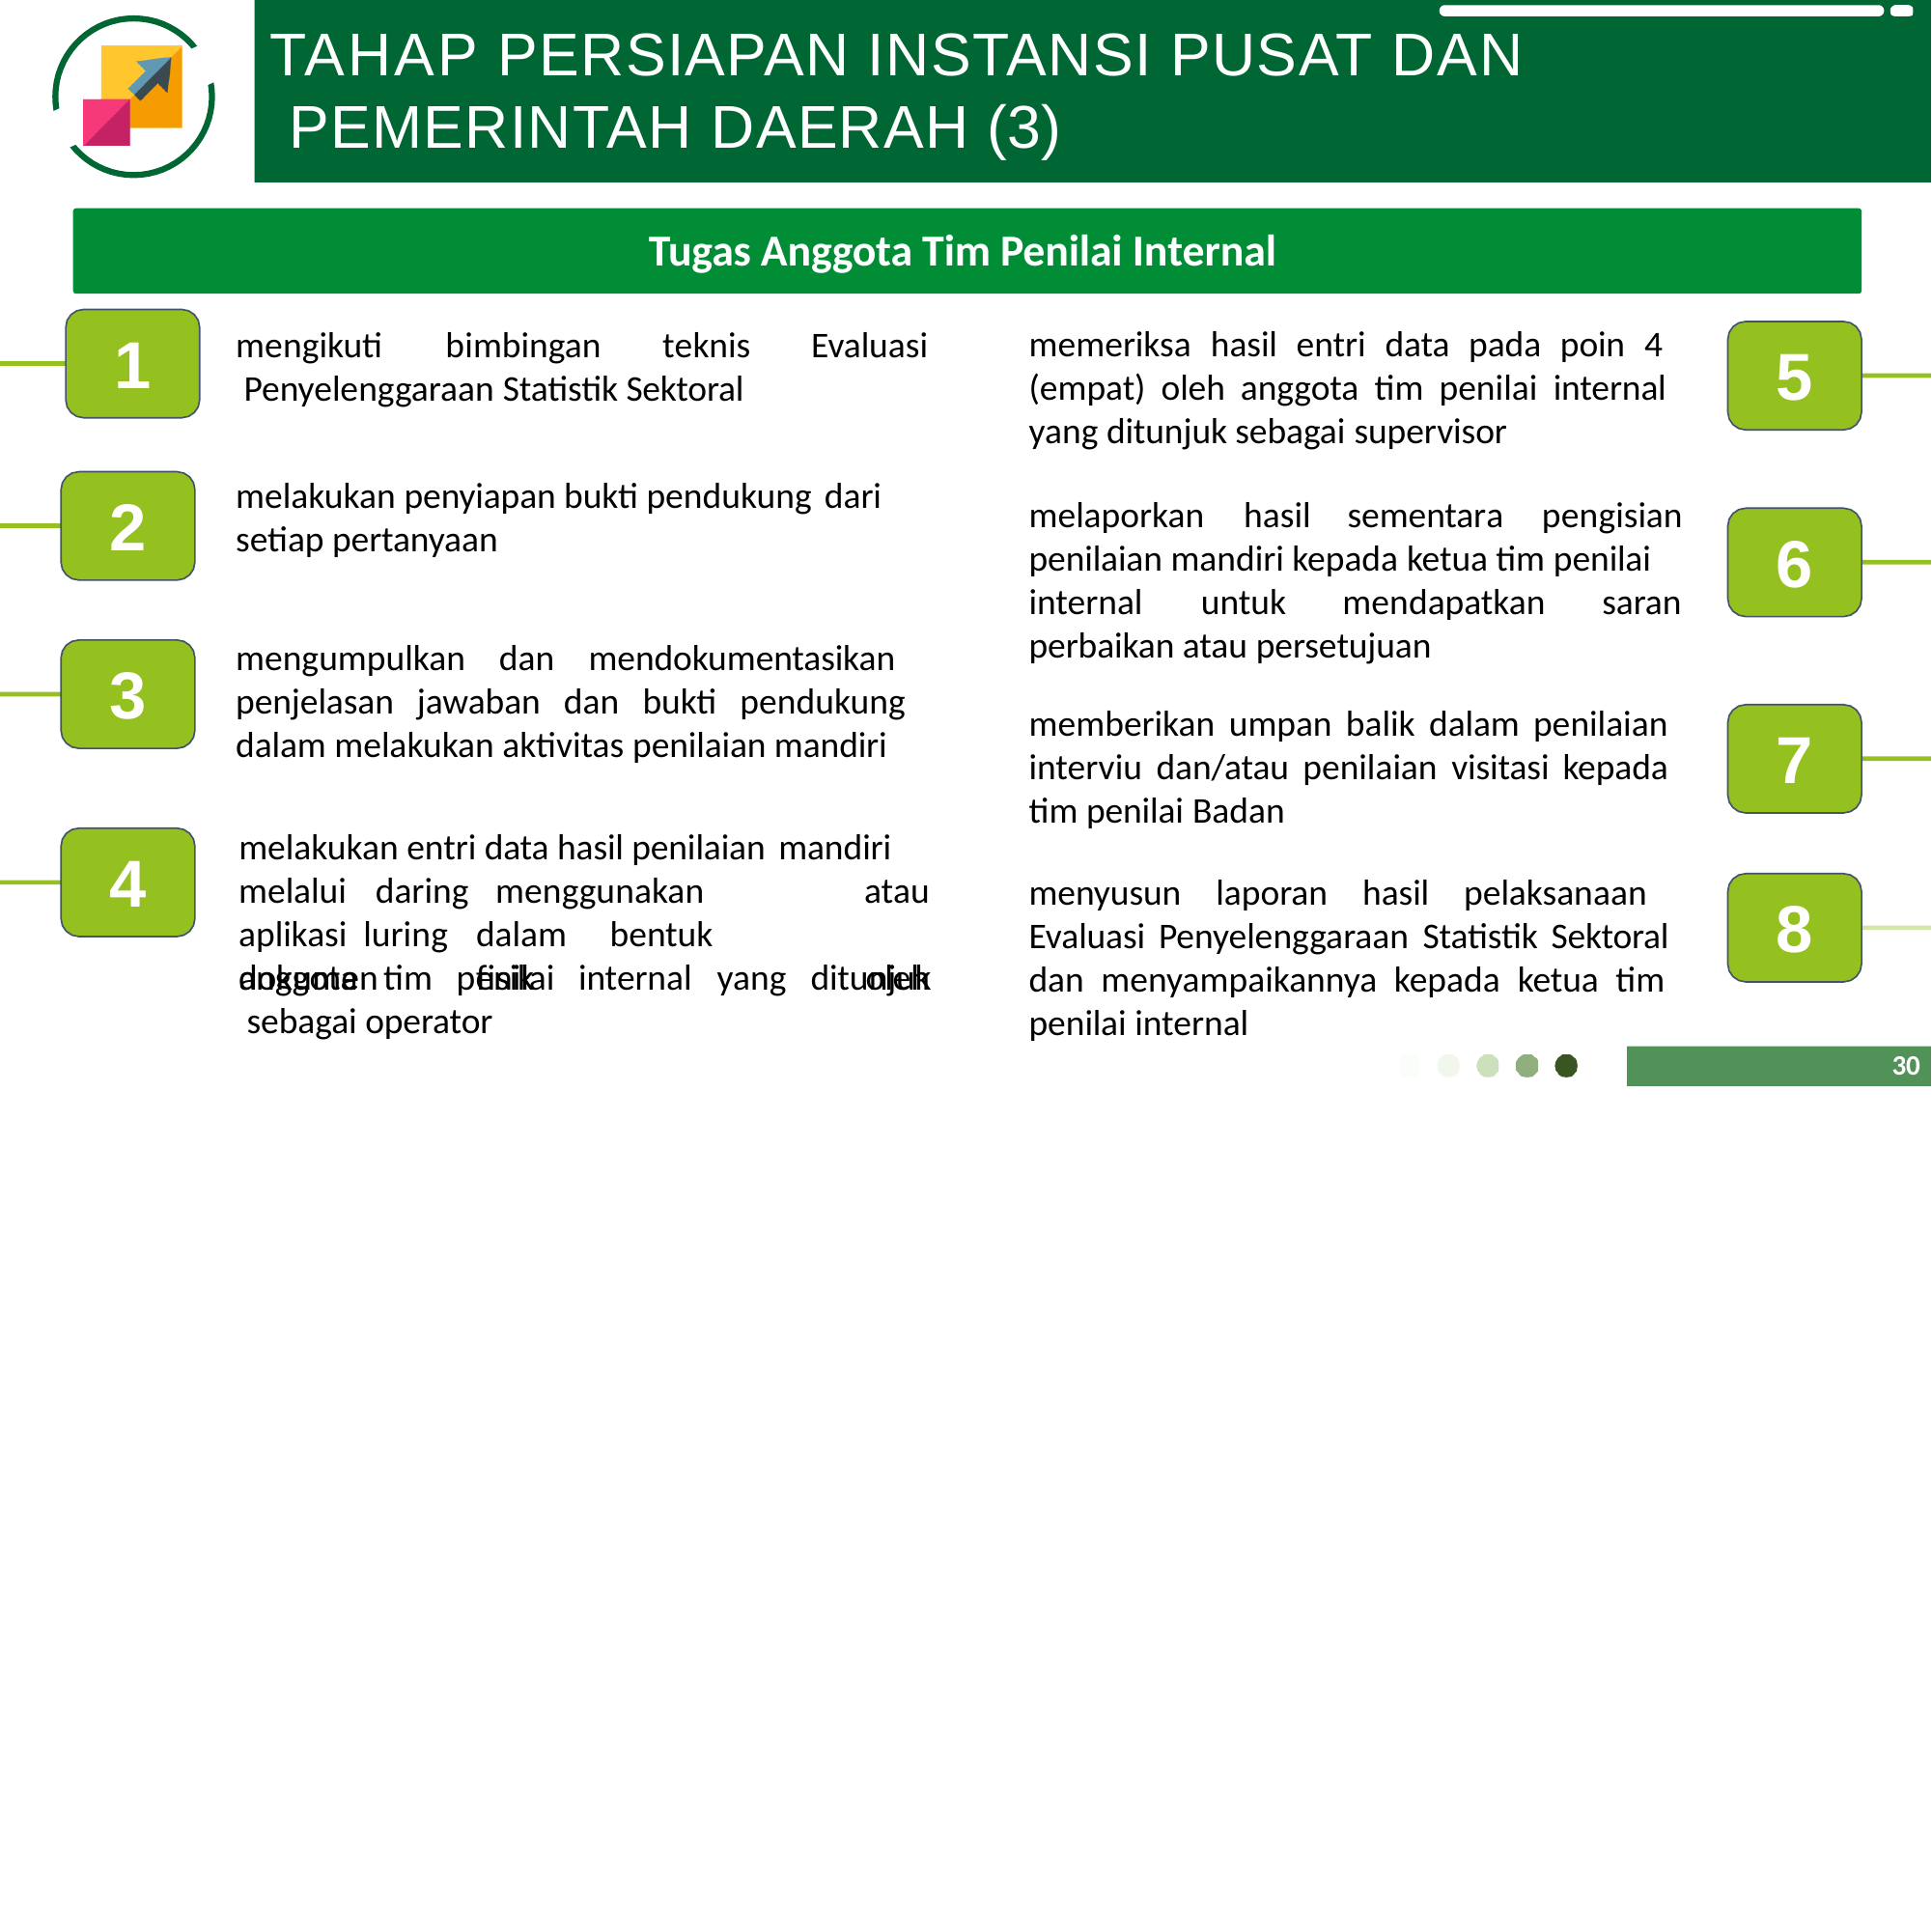

TAHAP PERSIAPAN INSTANSI PUSAT DAN  PEMERINTAH DAERAH (3)
Tugas Anggota Tim Penilai Internal

memeriksa hasil entri data pada poin 4  (empat) oleh anggota tim penilai internal  yang ditunjuk sebagai supervisor
mengikuti	bimbingan	teknis	Evaluasi  Penyelenggaraan Statistik Sektoral
1

5
melakukan penyiapan bukti pendukung dari
setiap pertanyaan

2
melaporkan	hasil	sementara	pengisian

6
penilaian mandiri kepada ketua tim penilai
internal	untuk	mendapatkan	saran
perbaikan atau persetujuan
mengumpulkan dan mendokumentasikan  penjelasan jawaban dan bukti pendukung  dalam melakukan aktivitas penilaian mandiri

3
memberikan umpan balik dalam penilaian  interviu dan/atau penilaian visitasi kepada  tim penilai Badan

7
melakukan entri data hasil penilaian mandiri

4
melalui		daring		menggunakan	aplikasi  luring	dalam	bentuk	dokumen	fisik
atau  oleh
menyusun laporan hasil pelaksanaan  Evaluasi Penyelenggaraan Statistik Sektoral  dan menyampaikannya kepada ketua tim  penilai internal

8
anggota	tim	penilai	internal	yang	ditunjuk  sebagai operator

30